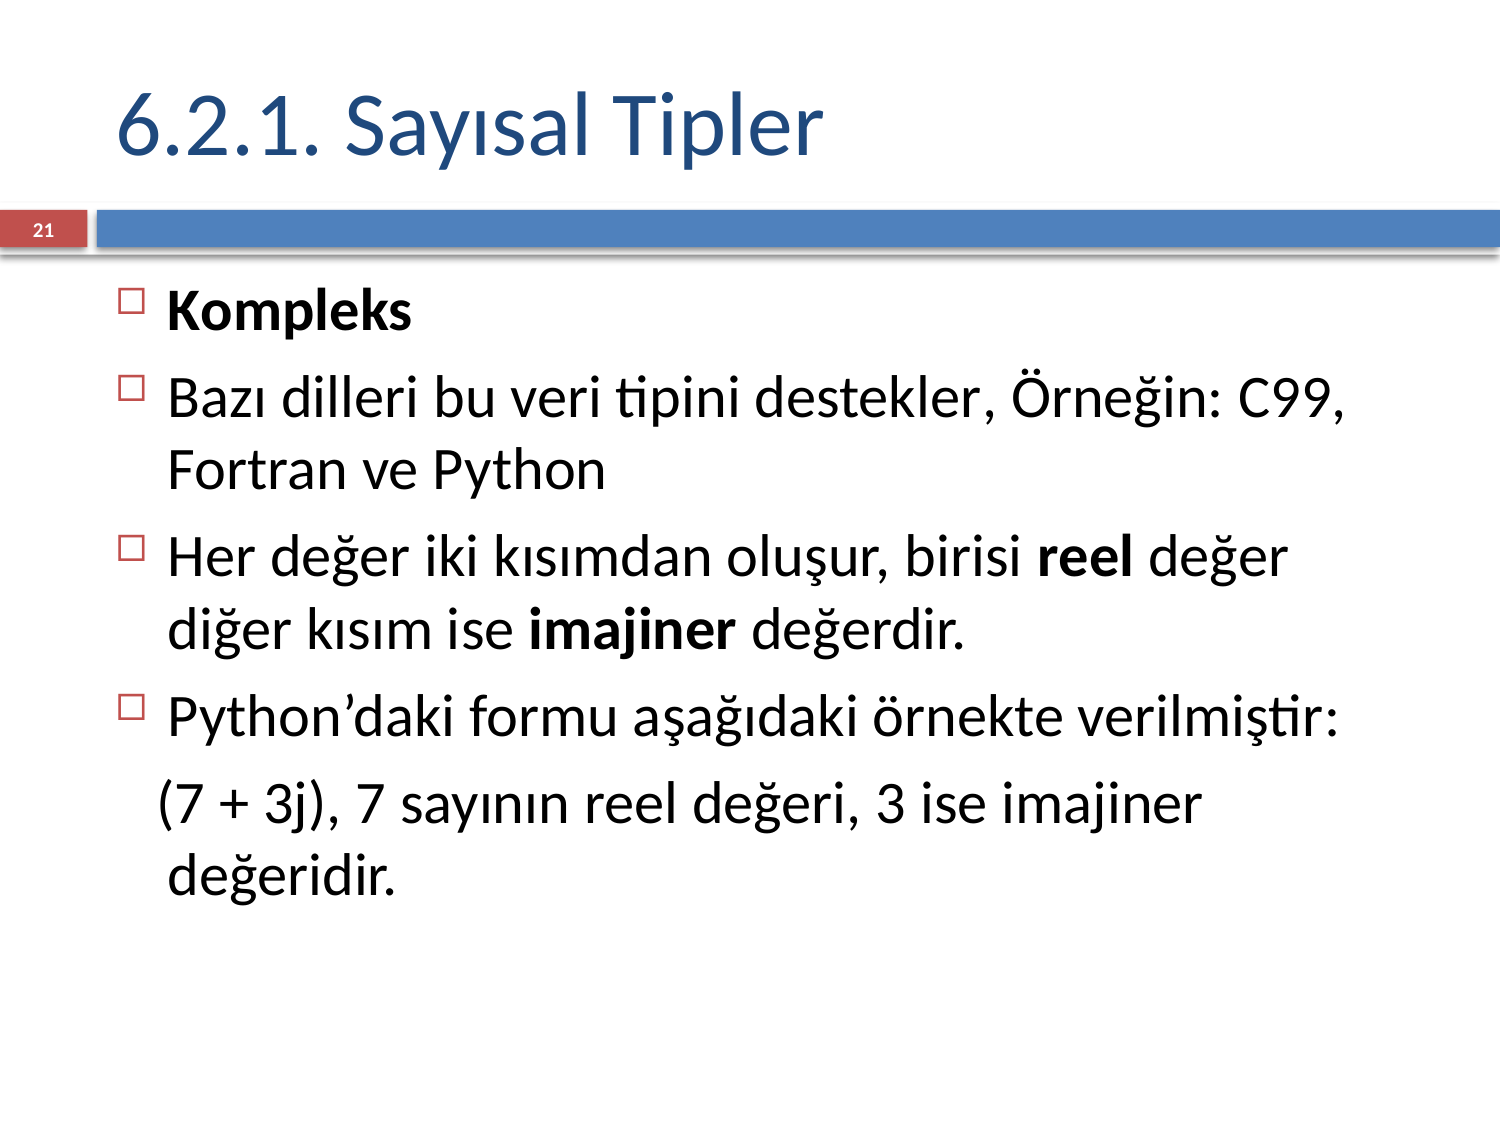

6.2.1. Sayısal Tipler
21
Kompleks
Bazı dilleri bu veri tipini destekler, Örneğin: C99, Fortran ve Python
Her değer iki kısımdan oluşur, birisi reel değer diğer kısım ise imajiner değerdir.
Python’daki formu aşağıdaki örnekte verilmiştir:
   (7 + 3j), 7 sayının reel değeri, 3 ise imajiner değeridir.